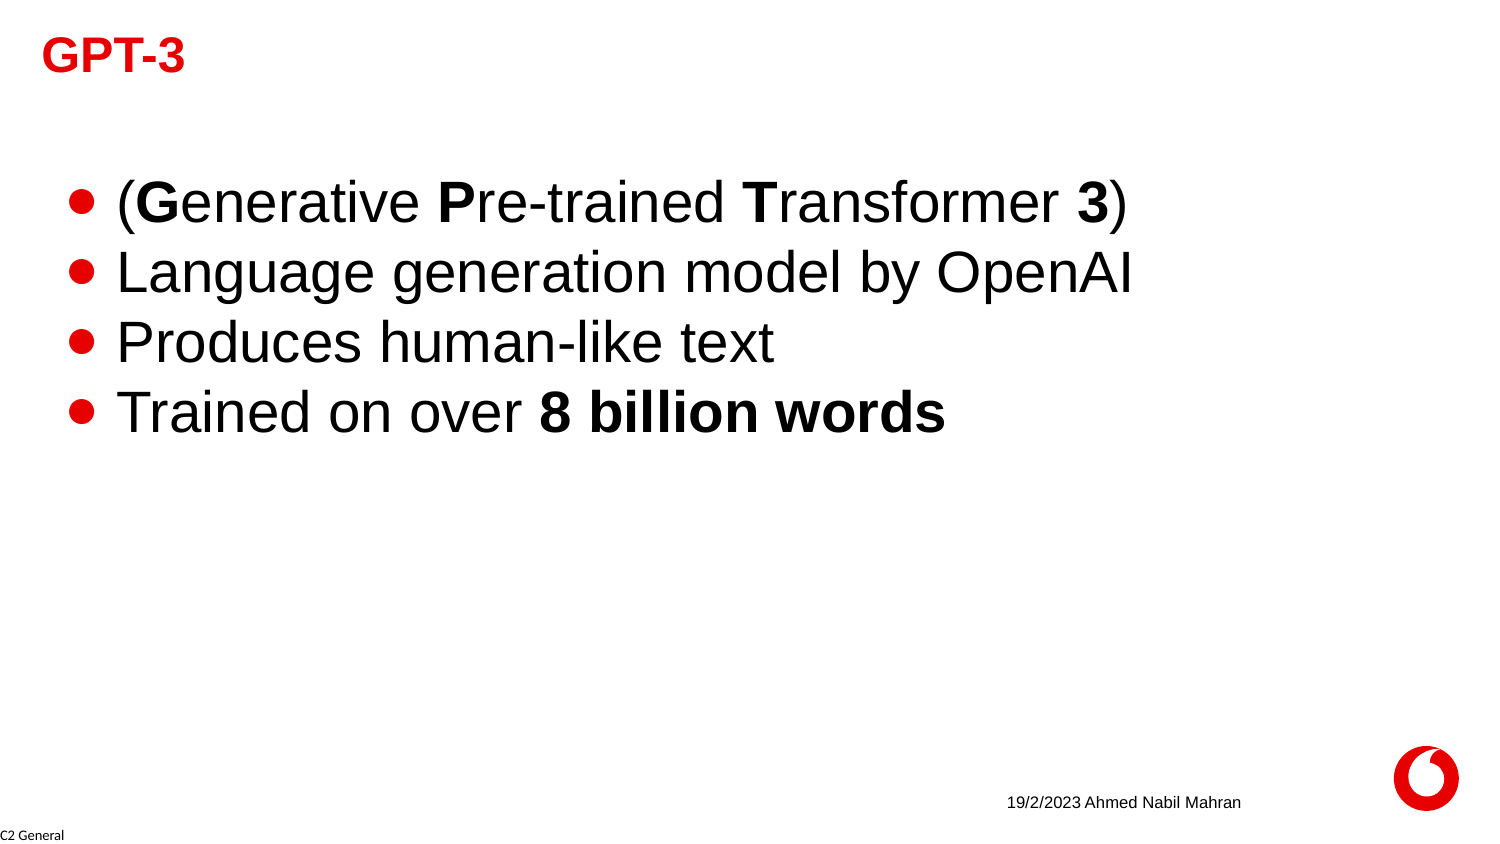

# GPT-3
(Generative Pre-trained Transformer 3)
Language generation model by OpenAI
Produces human-like text
Trained on over 8 billion words
19/2/2023 Ahmed Nabil Mahran